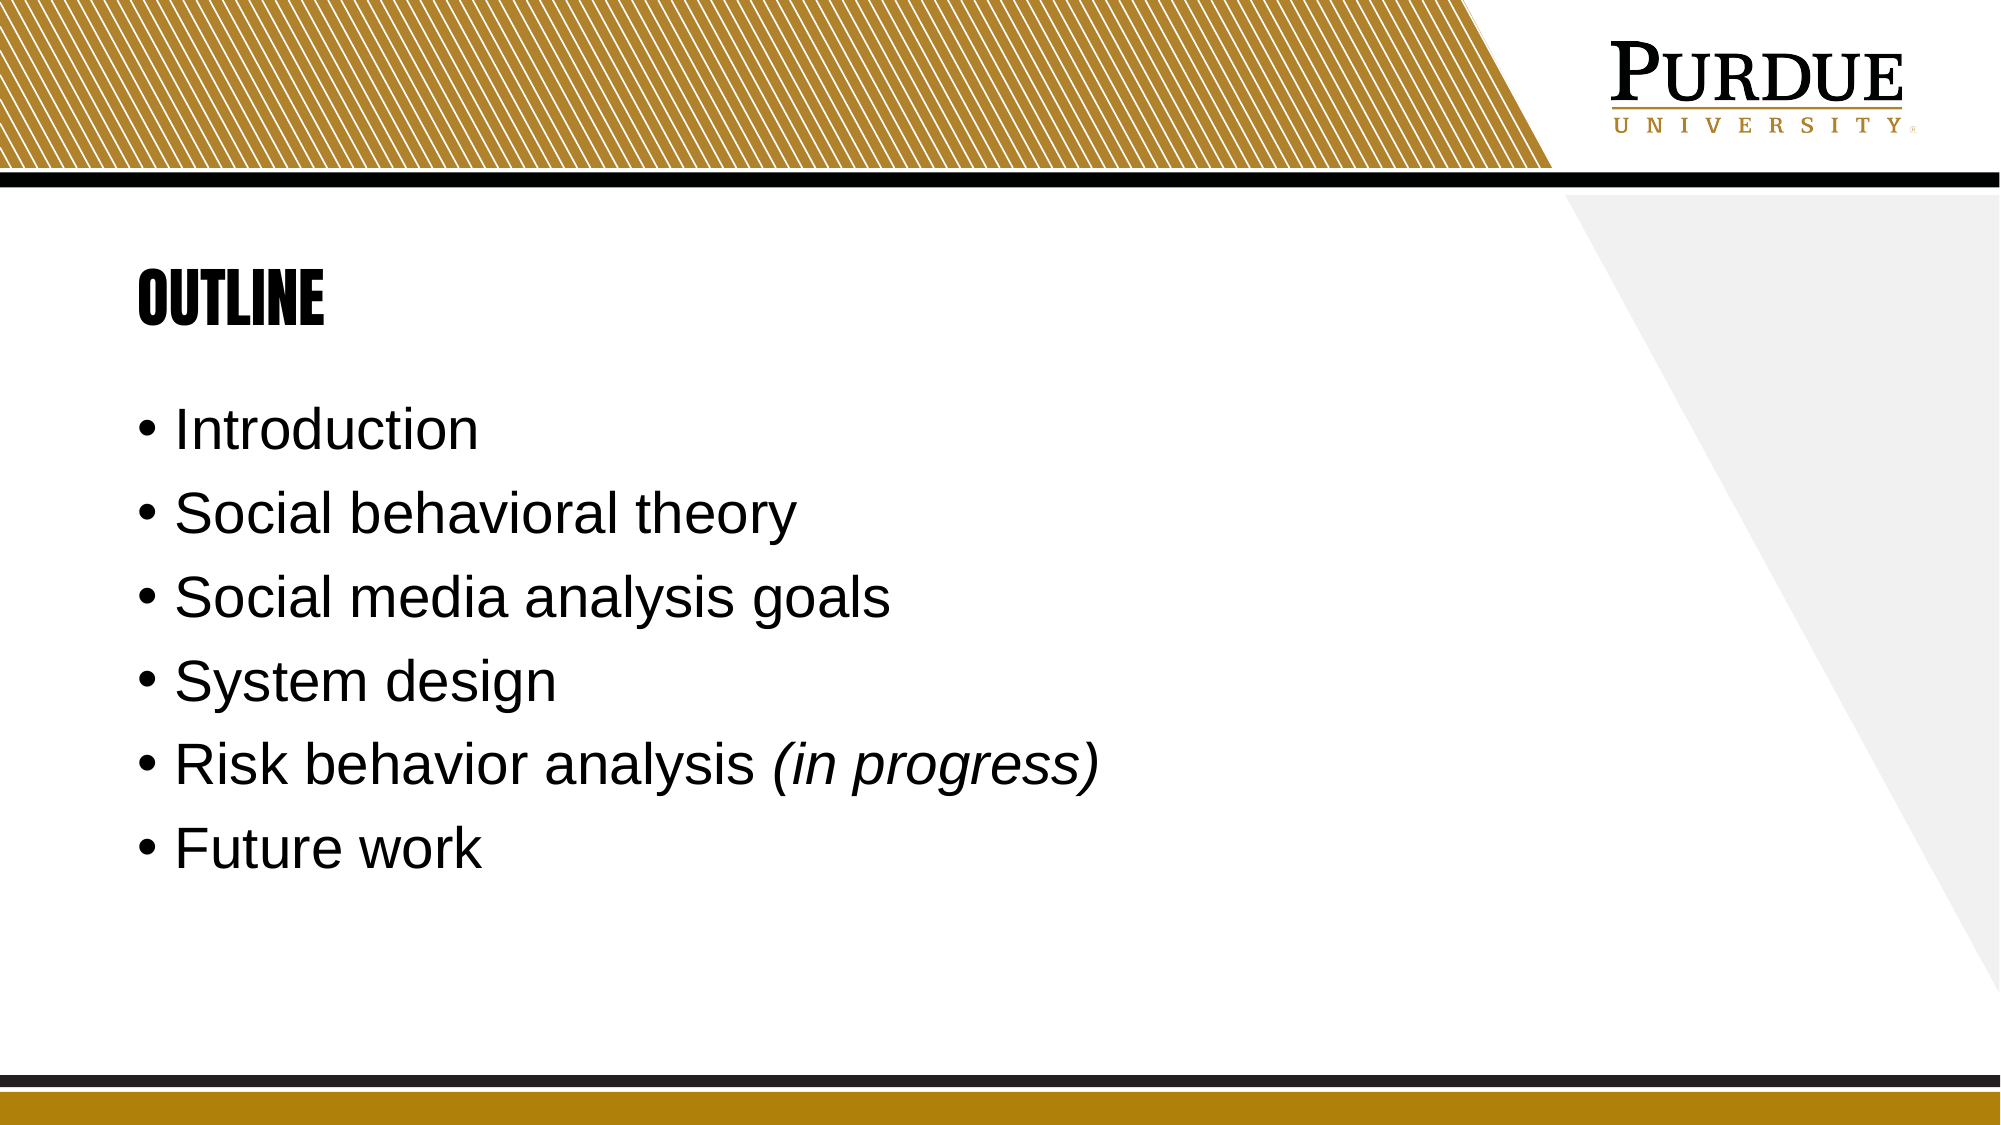

# outline
Introduction
Social behavioral theory
Social media analysis goals
System design
Risk behavior analysis (in progress)
Future work